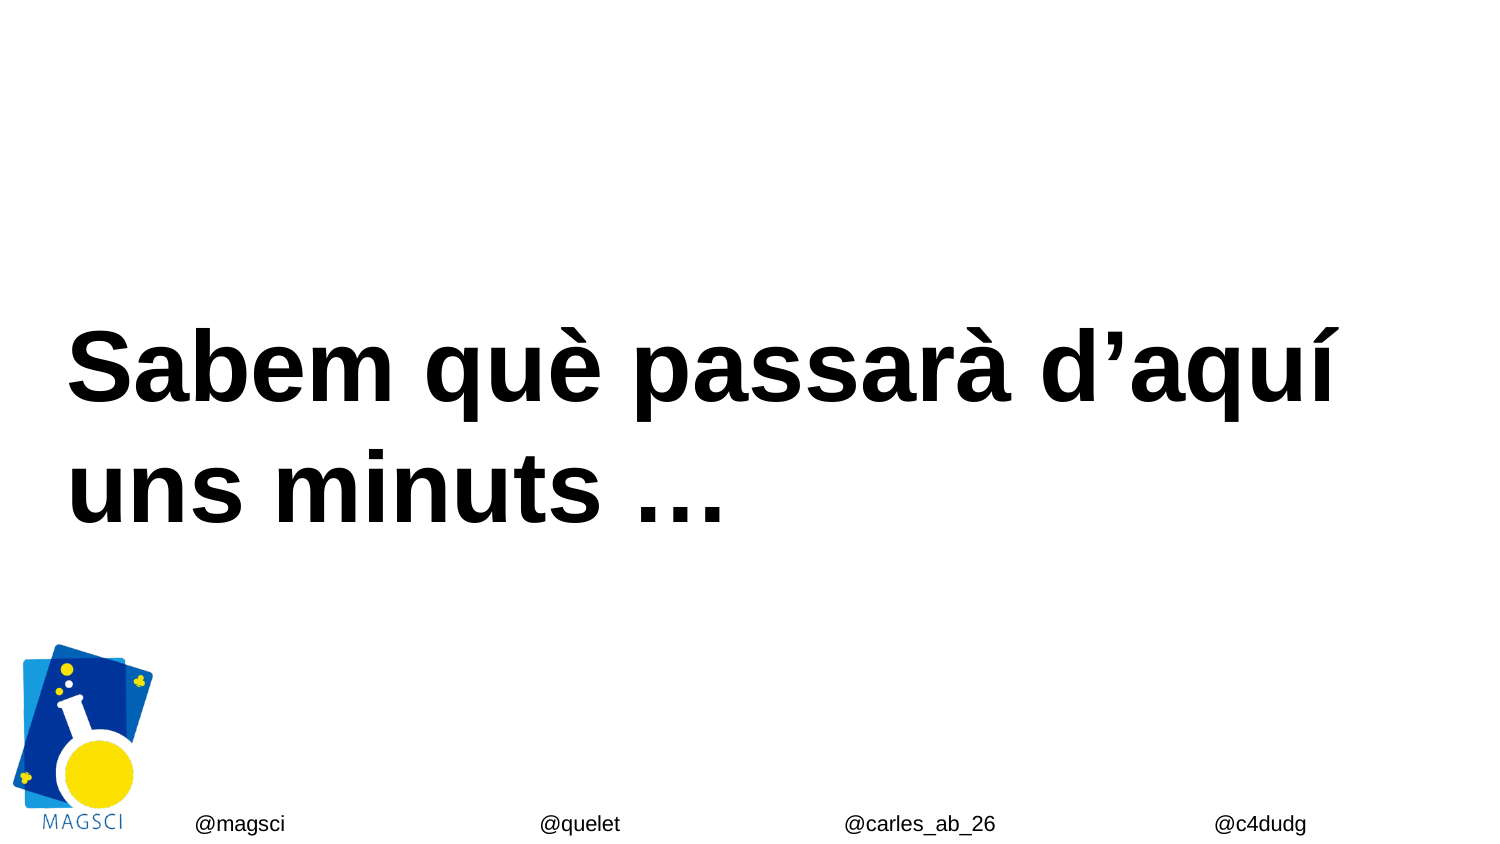

# Sabem què passarà d’aquí uns minuts …